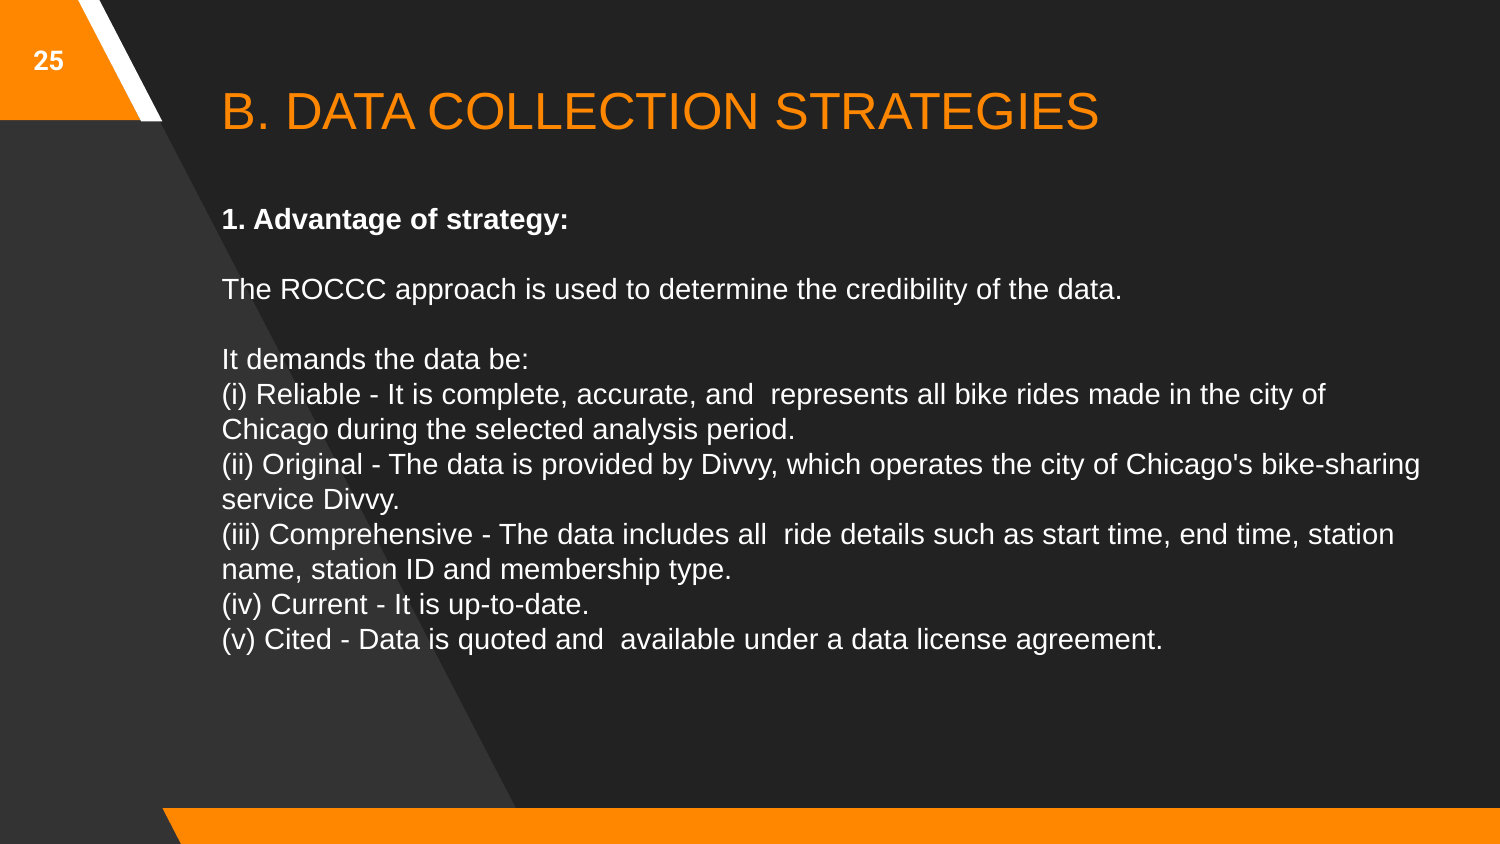

25
B. DATA COLLECTION STRATEGIES
1. Advantage of strategy:

The ROCCC approach is used to determine the credibility of the data.

It demands the data be:
(i) Reliable - It is complete, accurate, and  represents all bike rides made in the city of Chicago during the selected analysis period.
(ii) Original - The data is provided by Divvy, which operates the city of Chicago's bike-sharing service Divvy.
(iii) Comprehensive - The data includes all  ride details such as start time, end time, station name, station ID and membership type.
(iv) Current - It is up-to-date.
(v) Cited - Data is quoted and  available under a data license agreement.